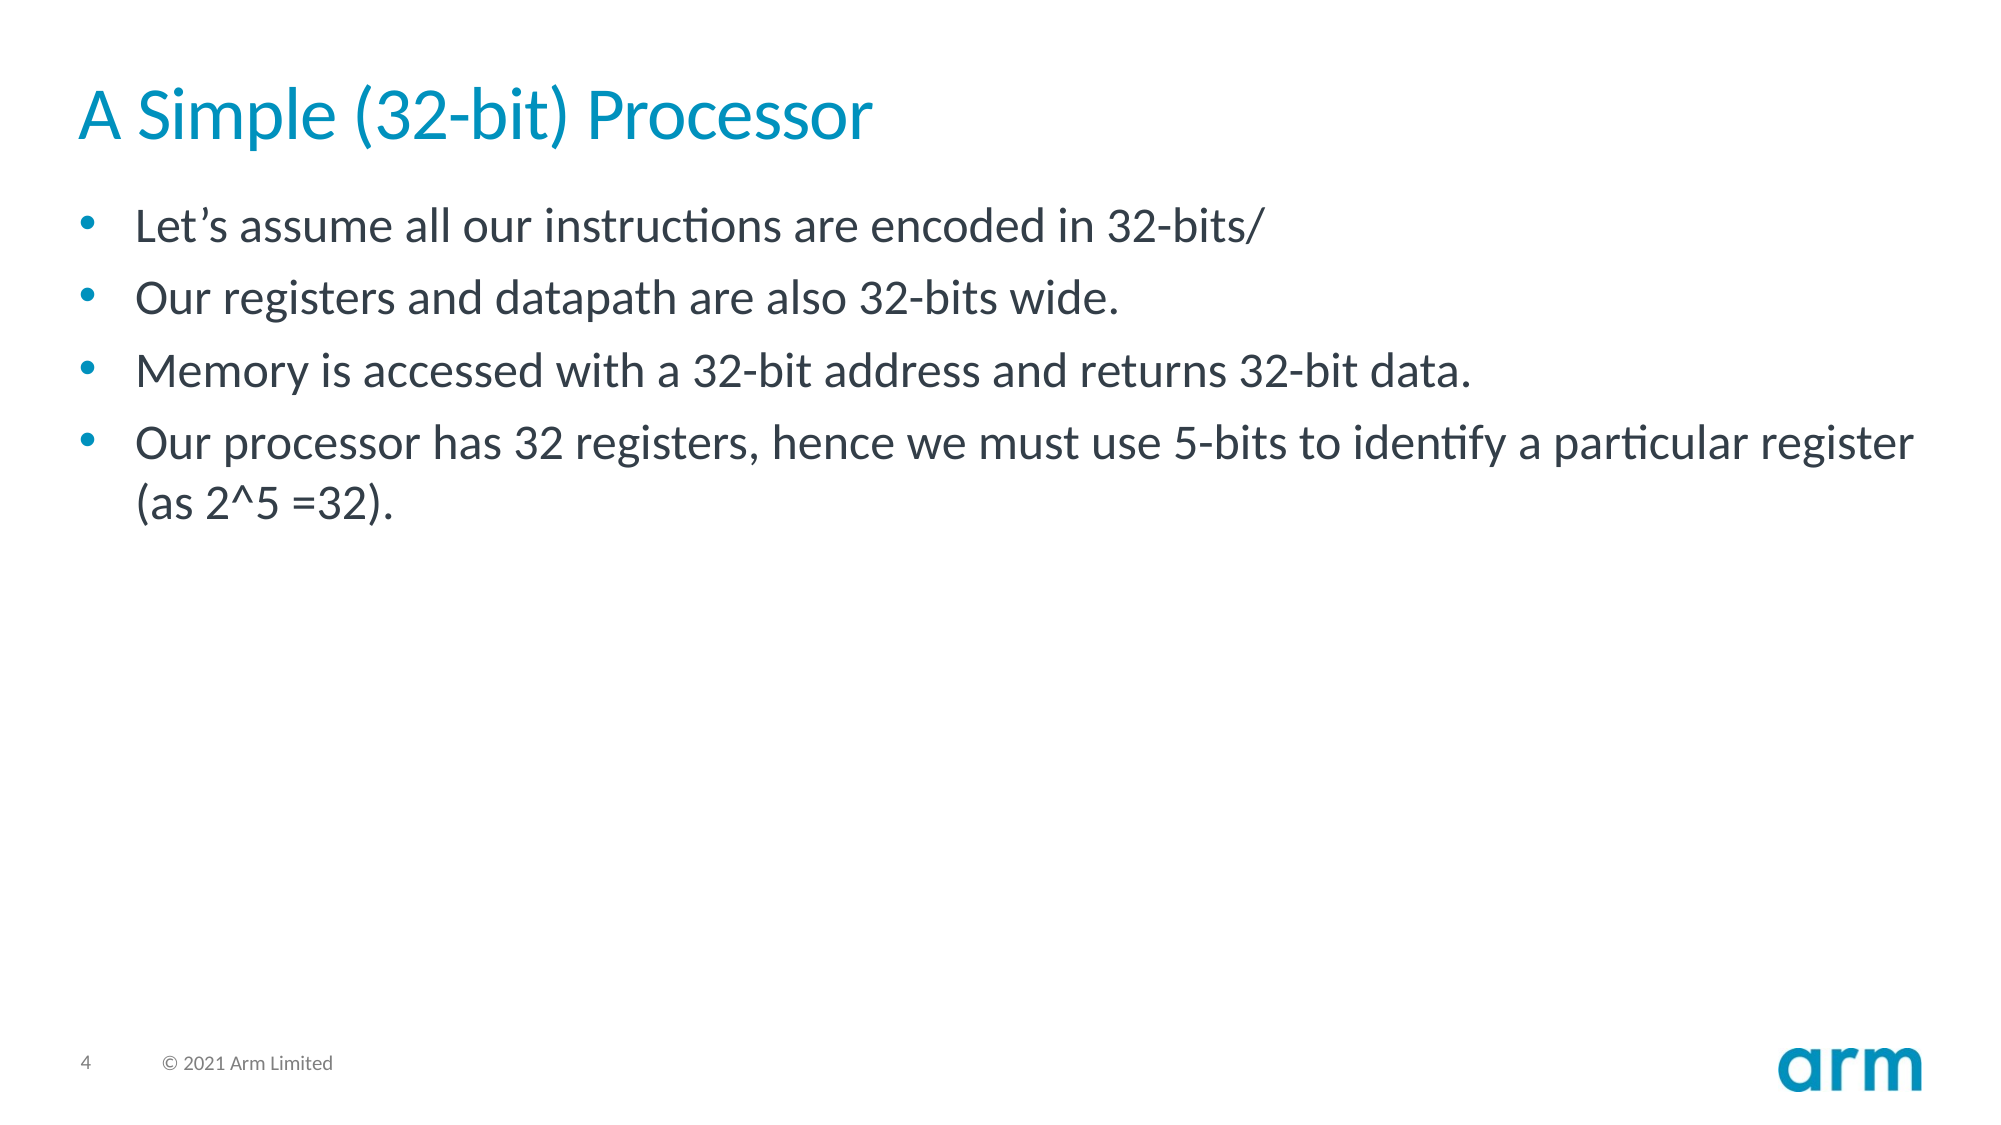

# A Simple (32-bit) Processor
Let’s assume all our instructions are encoded in 32-bits/
Our registers and datapath are also 32-bits wide.
Memory is accessed with a 32-bit address and returns 32-bit data.
Our processor has 32 registers, hence we must use 5-bits to identify a particular register (as 2^5 =32).